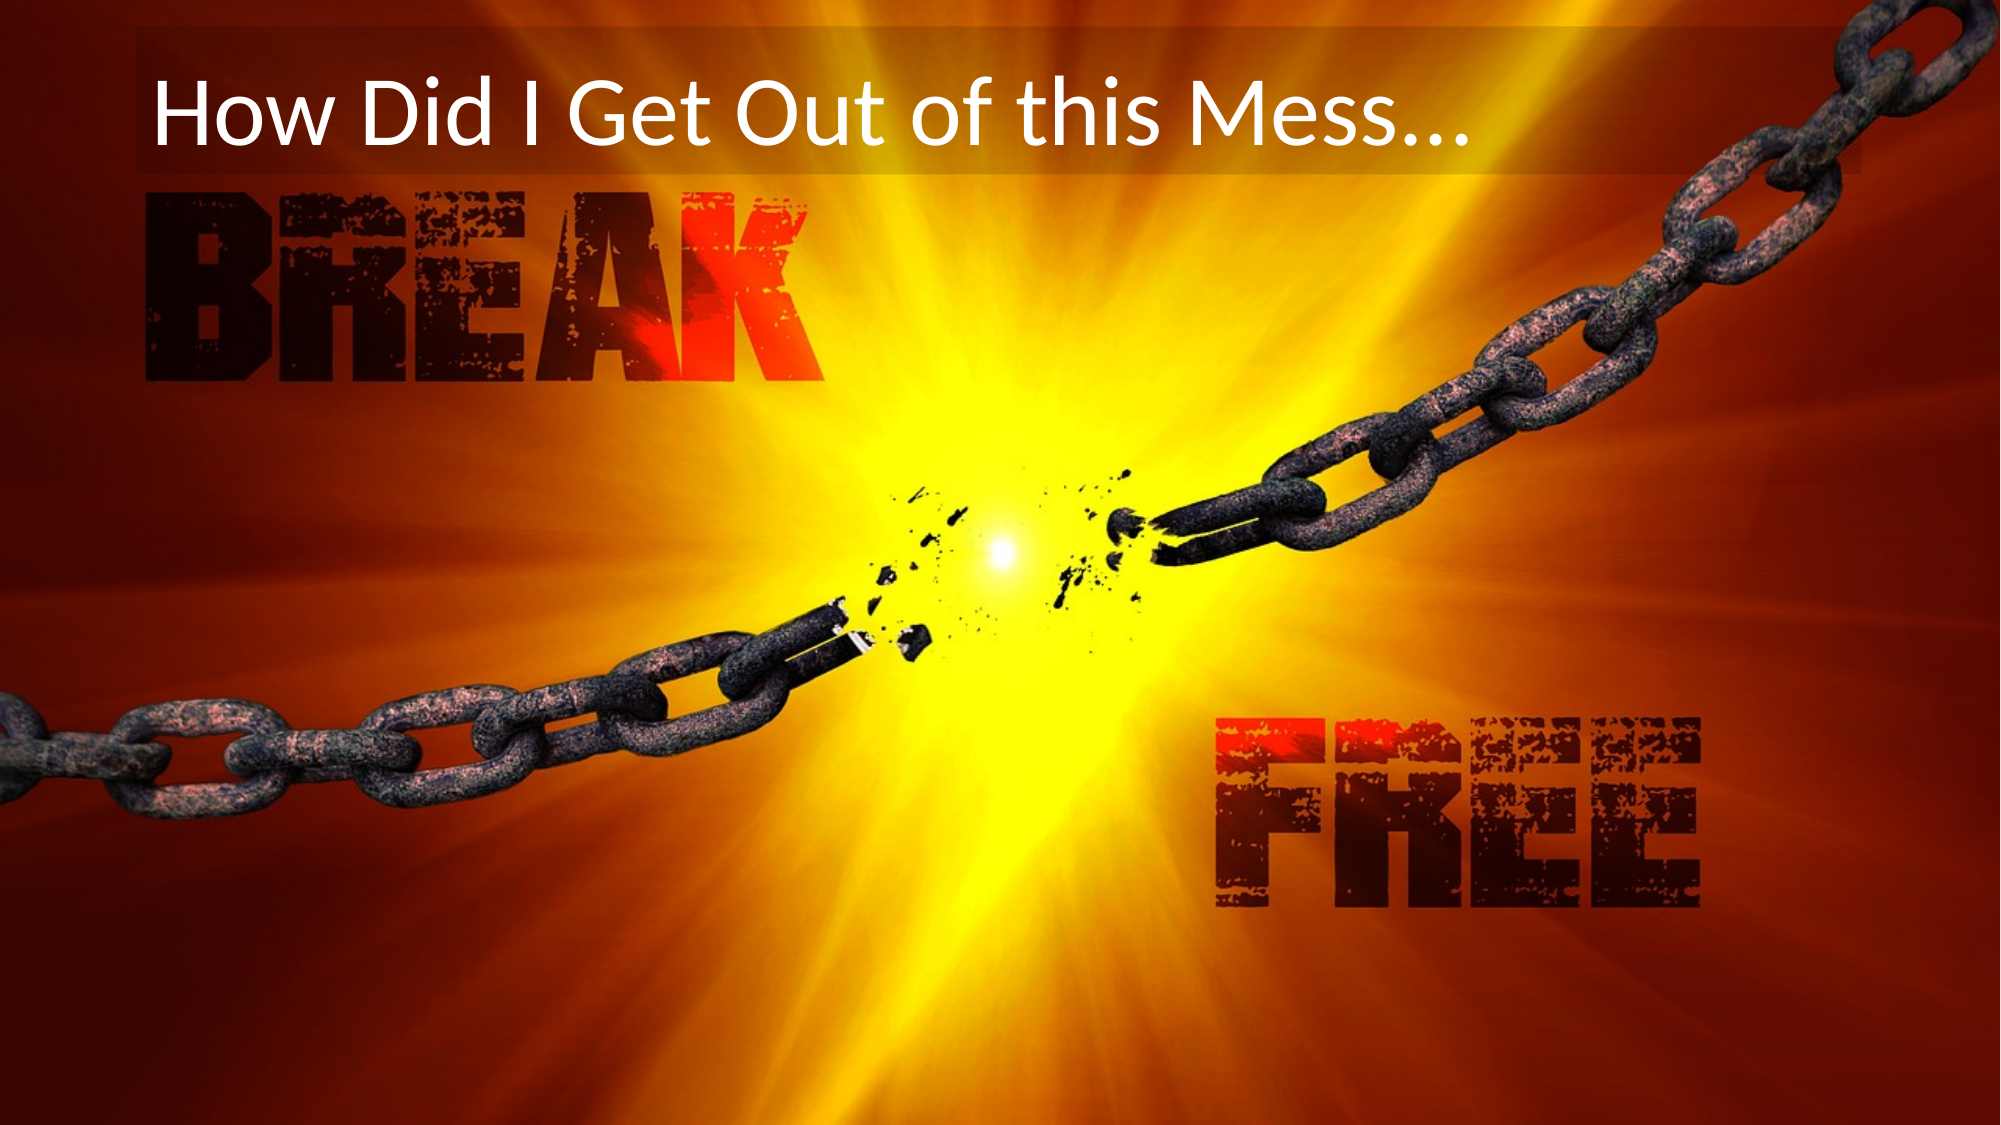

# How Did I Get Out of this Mess...